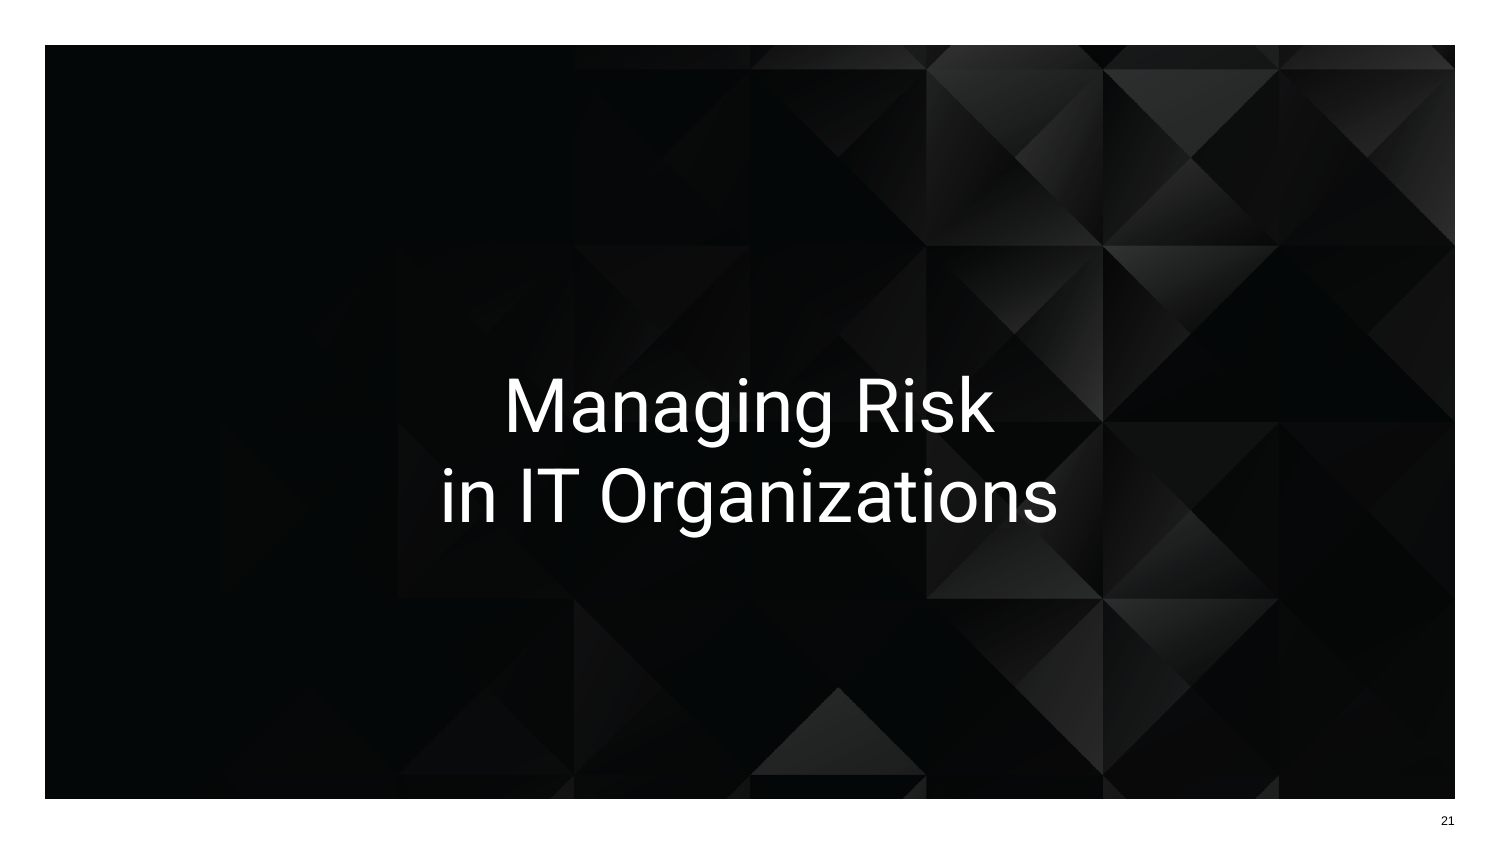

# Managing Risk in IT Organizations
21
21